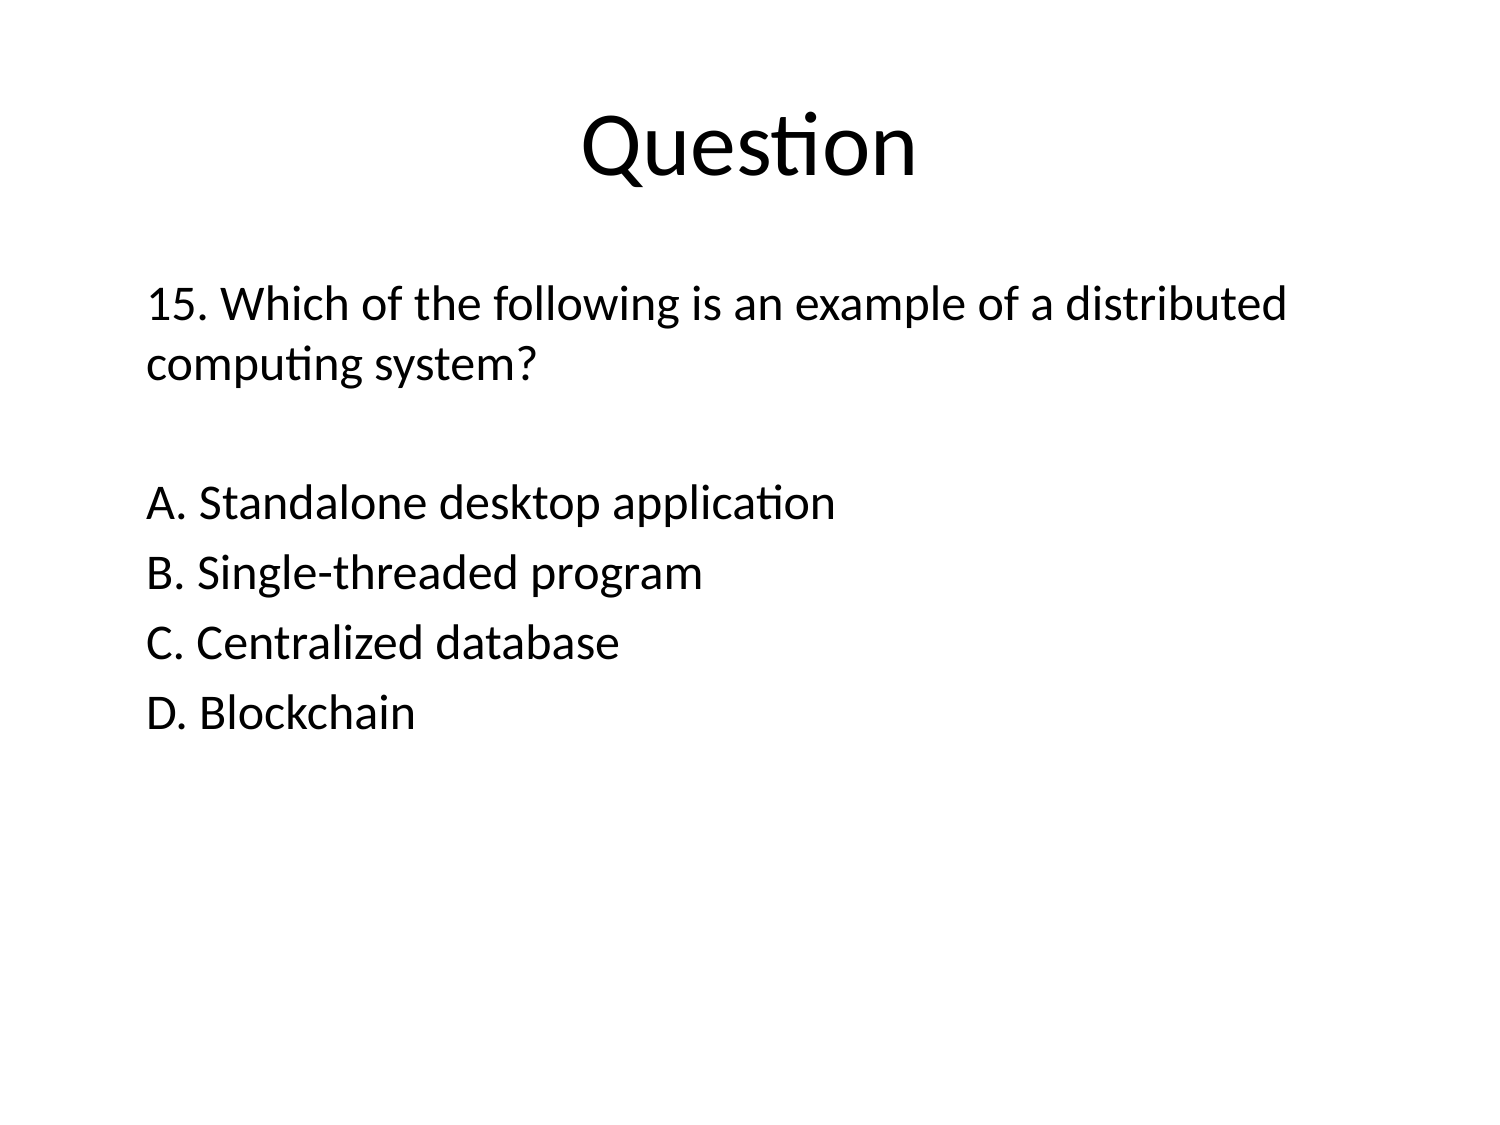

# Question
15. Which of the following is an example of a distributed computing system?

A. Standalone desktop application
B. Single-threaded program
C. Centralized database
D. Blockchain